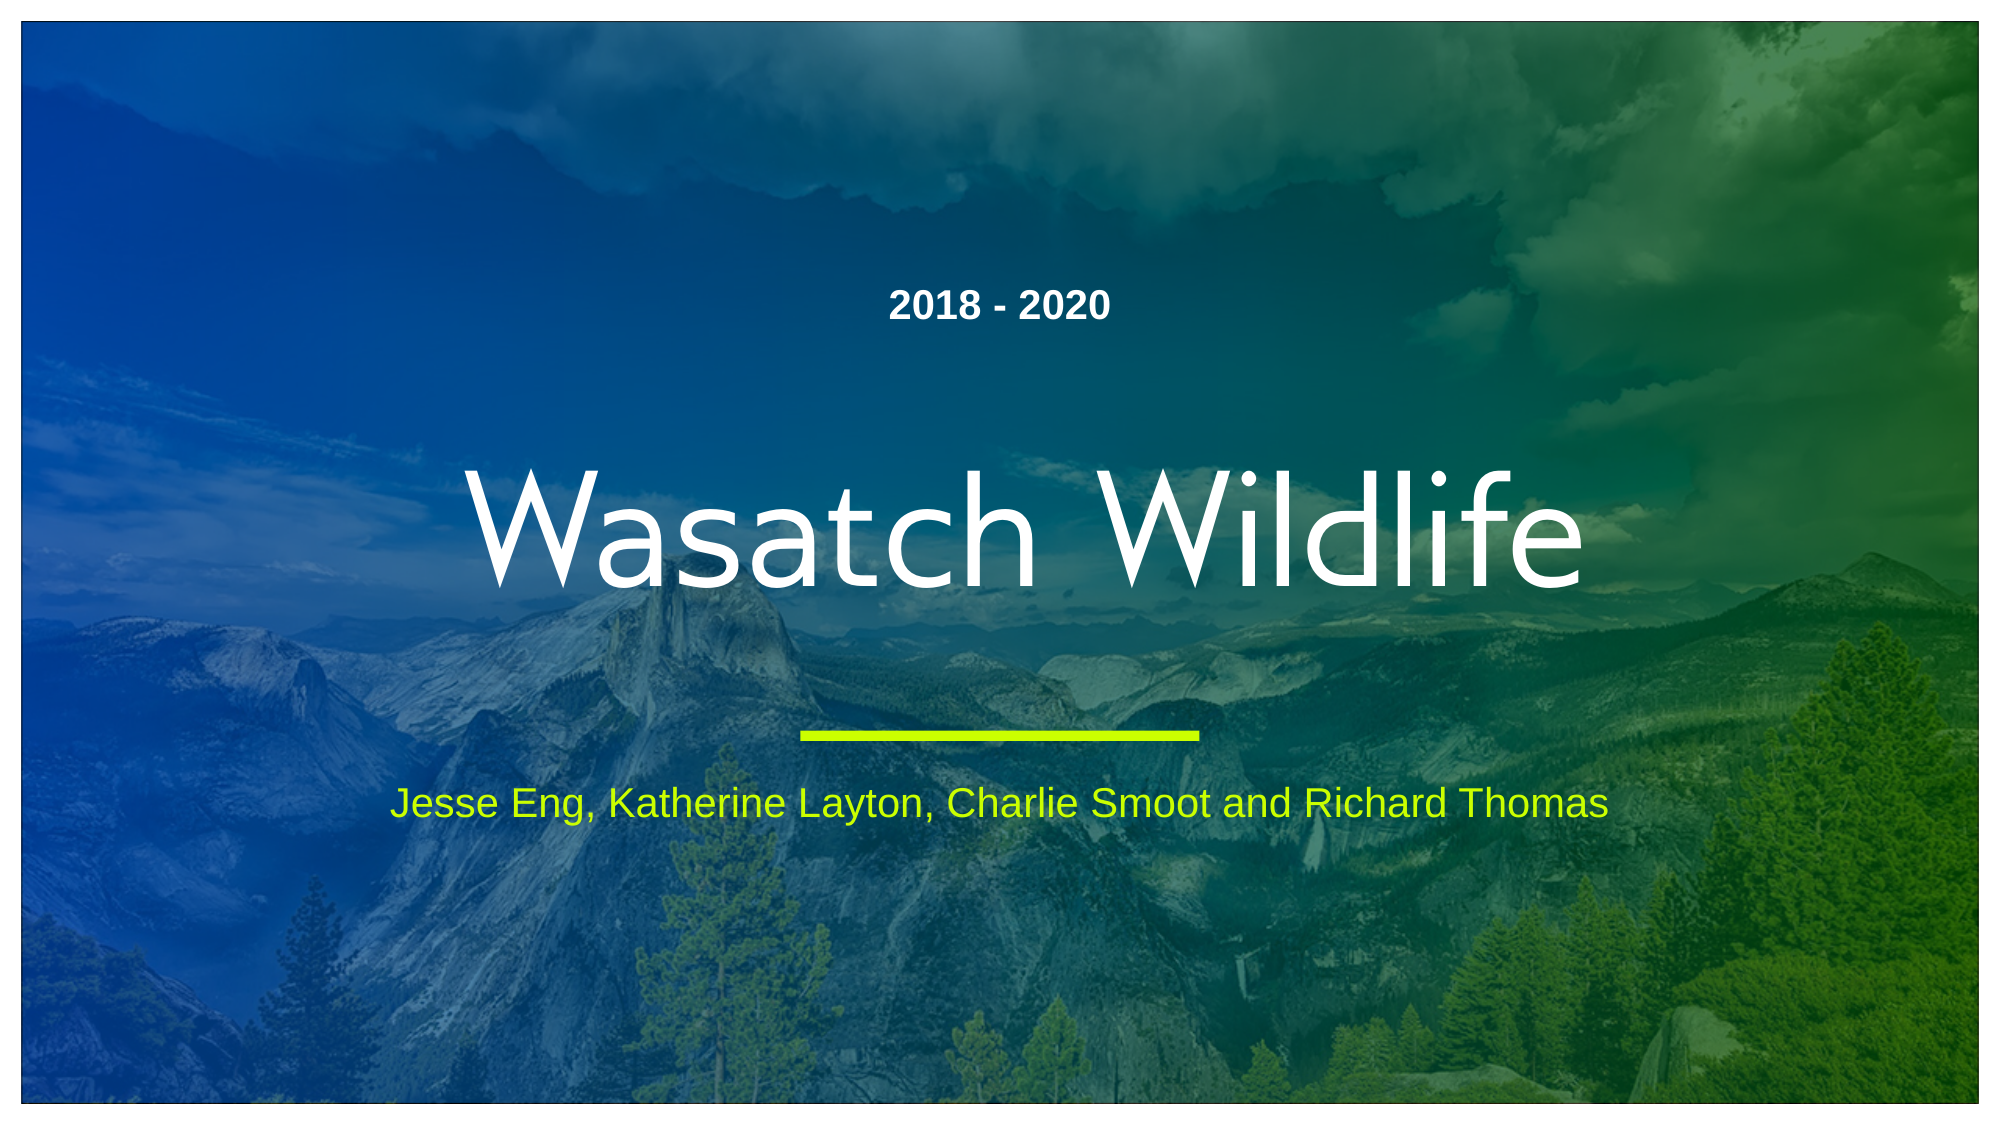

2018 - 2020
# Wasatch Wildlife
Jesse Eng, Katherine Layton, Charlie Smoot and Richard Thomas